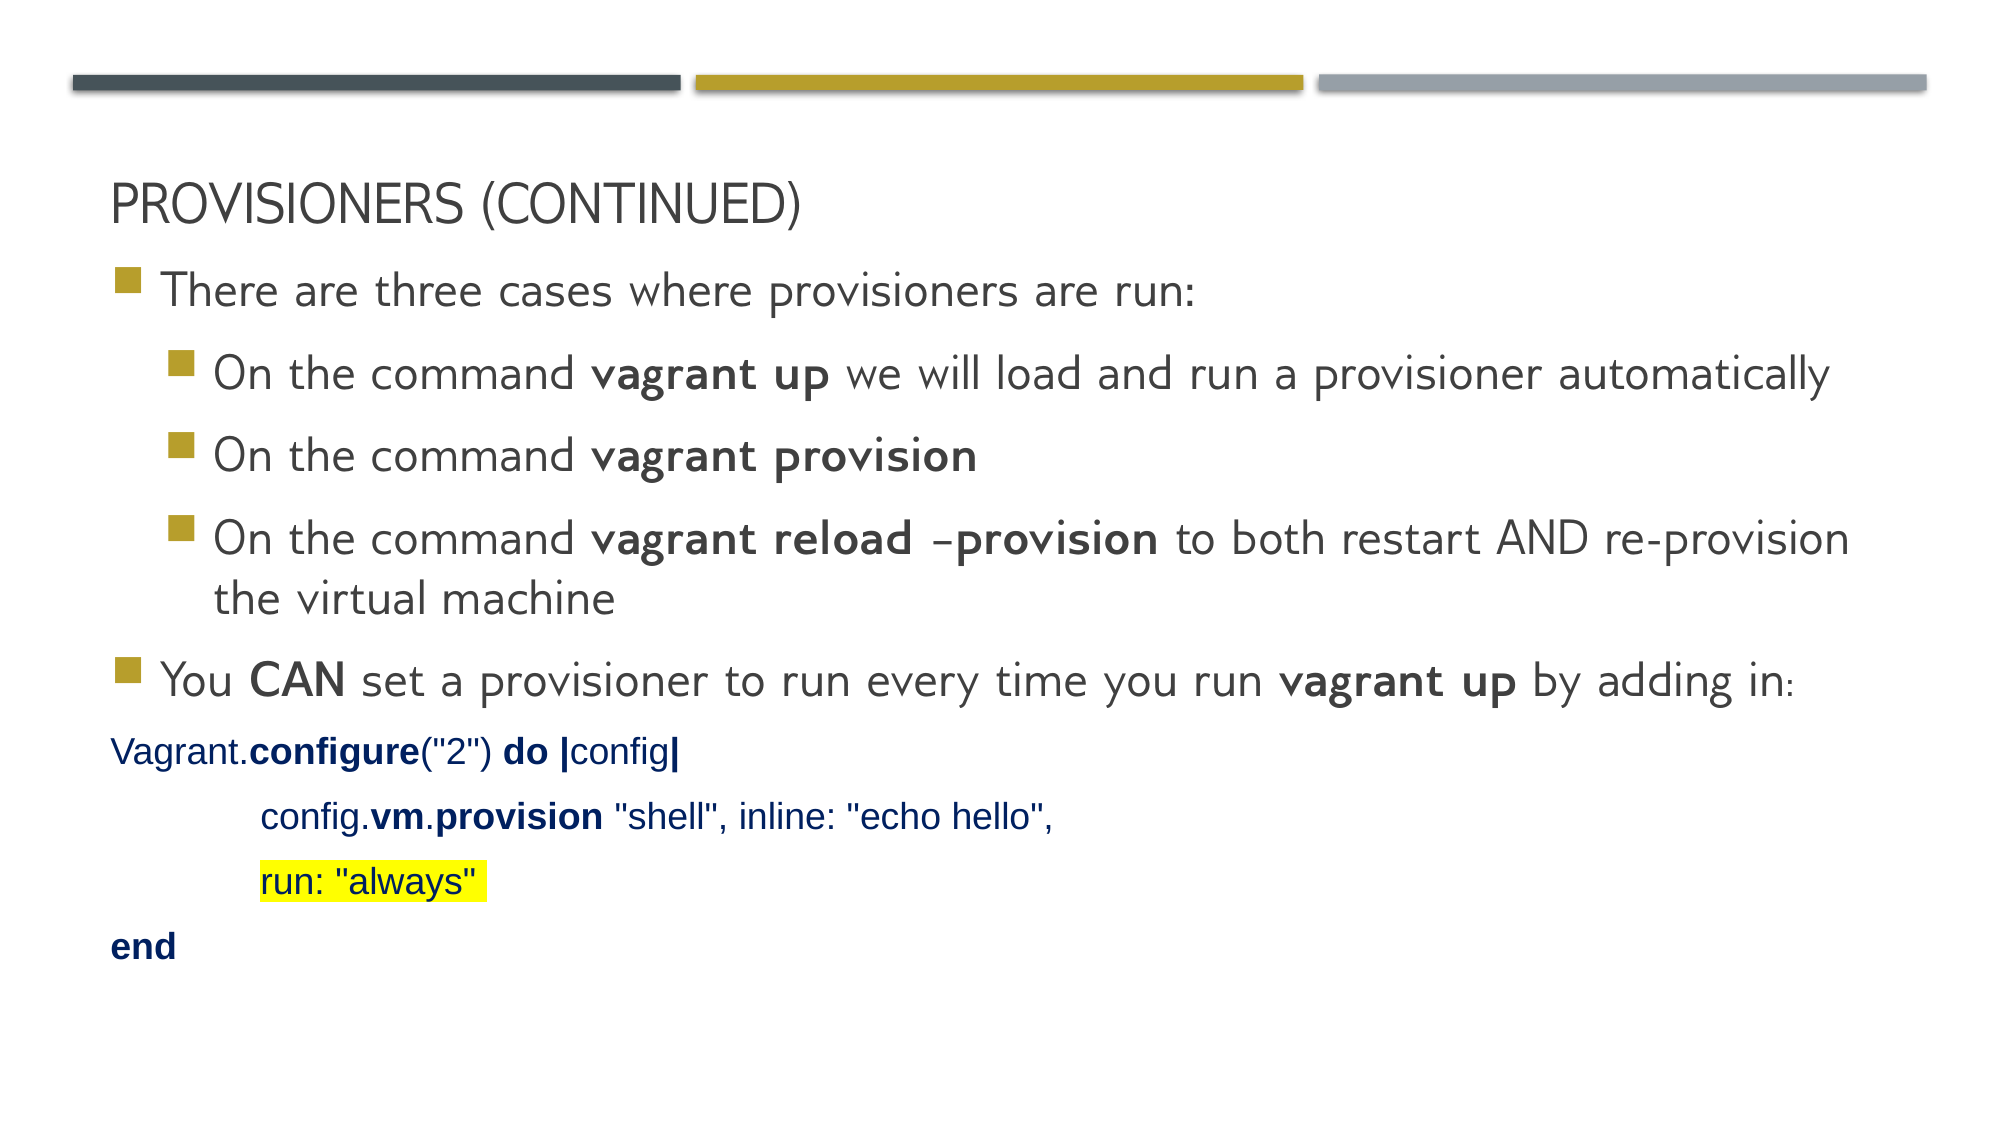

# Provisioners (continued)
There are three cases where provisioners are run:
On the command vagrant up we will load and run a provisioner automatically
On the command vagrant provision
On the command vagrant reload –provision to both restart AND re-provision the virtual machine
You CAN set a provisioner to run every time you run vagrant up by adding in:
Vagrant.configure("2") do |config|
	config.vm.provision "shell", inline: "echo hello",
	run: "always"
end